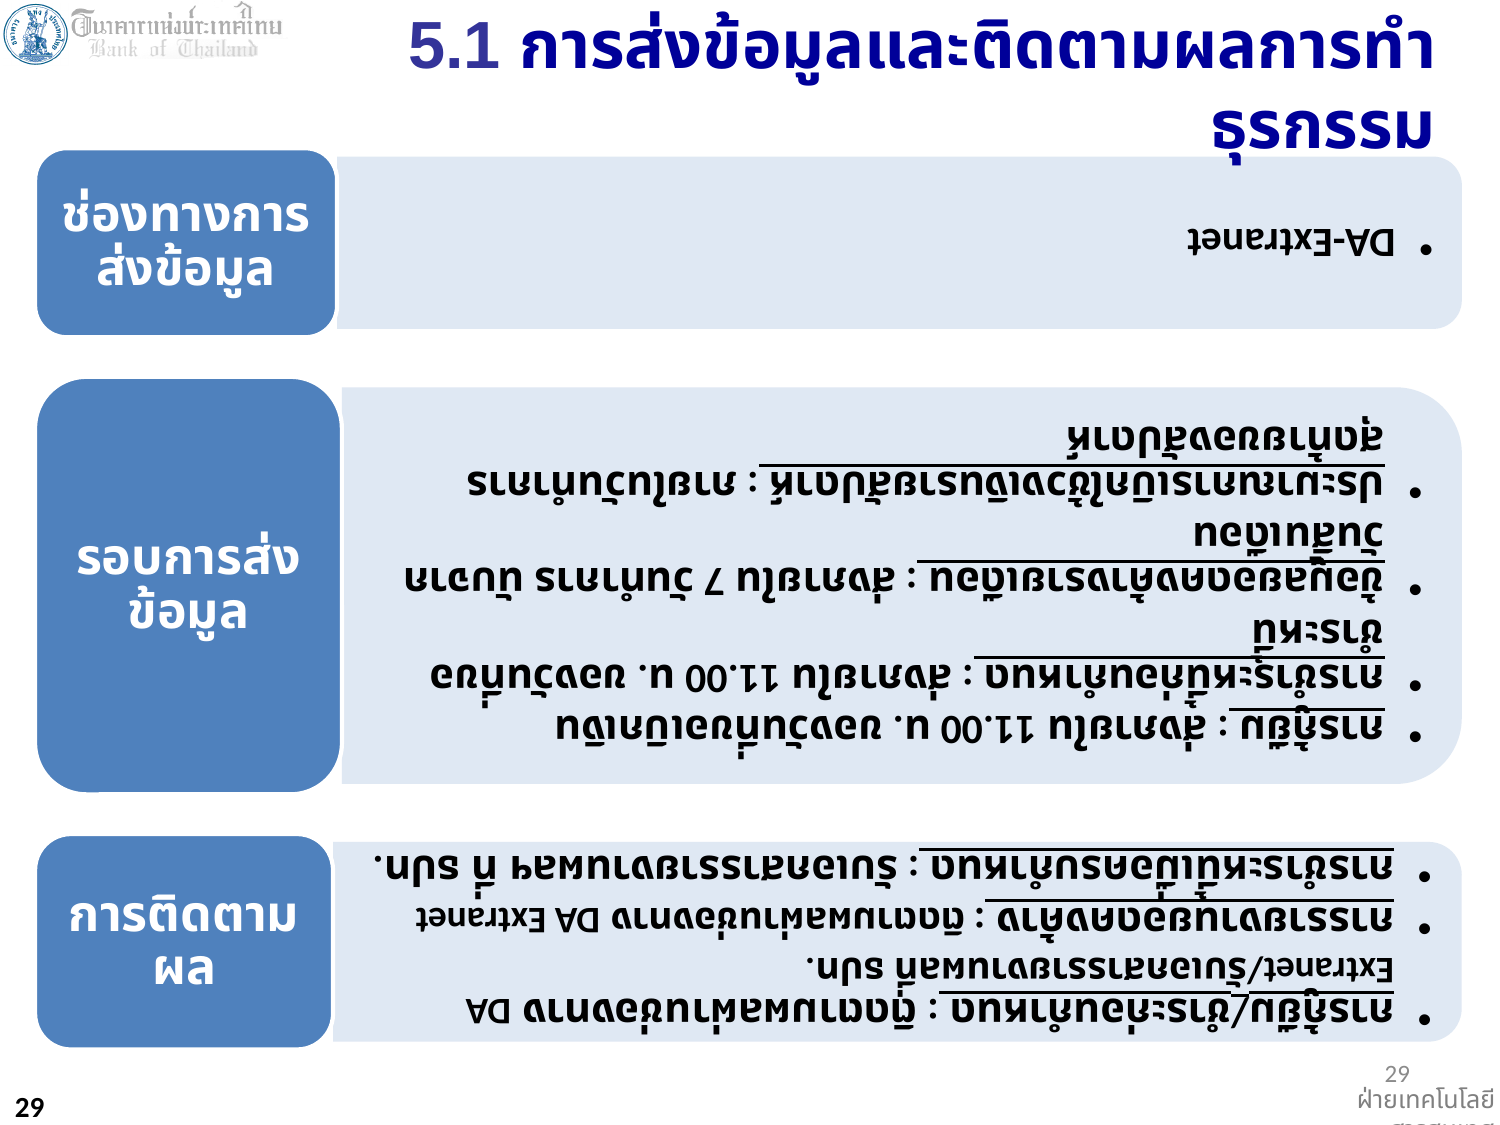

5.1 การส่งข้อมูลและติดตามผลการทำธุรกรรม
DA-Extranet
ช่องทางการส่งข้อมูล
การกู้ยืม : ส่งภายใน 11.00 น. ของวันที่ขอเบิกเงิน
การชำระหนี้ก่อนกำหนด : ส่งภายใน 11.00 น. ของวันที่ขอชำระหนี้
ข้อมูลยอดคงค้างรายเดือน : ส่งภายใน 7 วันทำการ นับจากวันสิ้นเดือน
ประมาณการเบิกใช้วงเงินรายสัปดาห์ : ภายในวันทำการสุดท้ายของสัปดาห์
รอบการส่งข้อมูล
การกู้ยืม/ชำระก่อนกำหนด : ติดตามผลผ่านช่องทาง DA Extranet/รับเอกสารรายงานผลที่ ธปท.
การรายงานยอดคงค้าง : ติดตามผลผ่านช่องทาง DA Extranet
การชำระหนี้เมื่อครบกำหนด : รับเอกสารรายงานผลฯ ที่ ธปท.
การติดตามผล

29